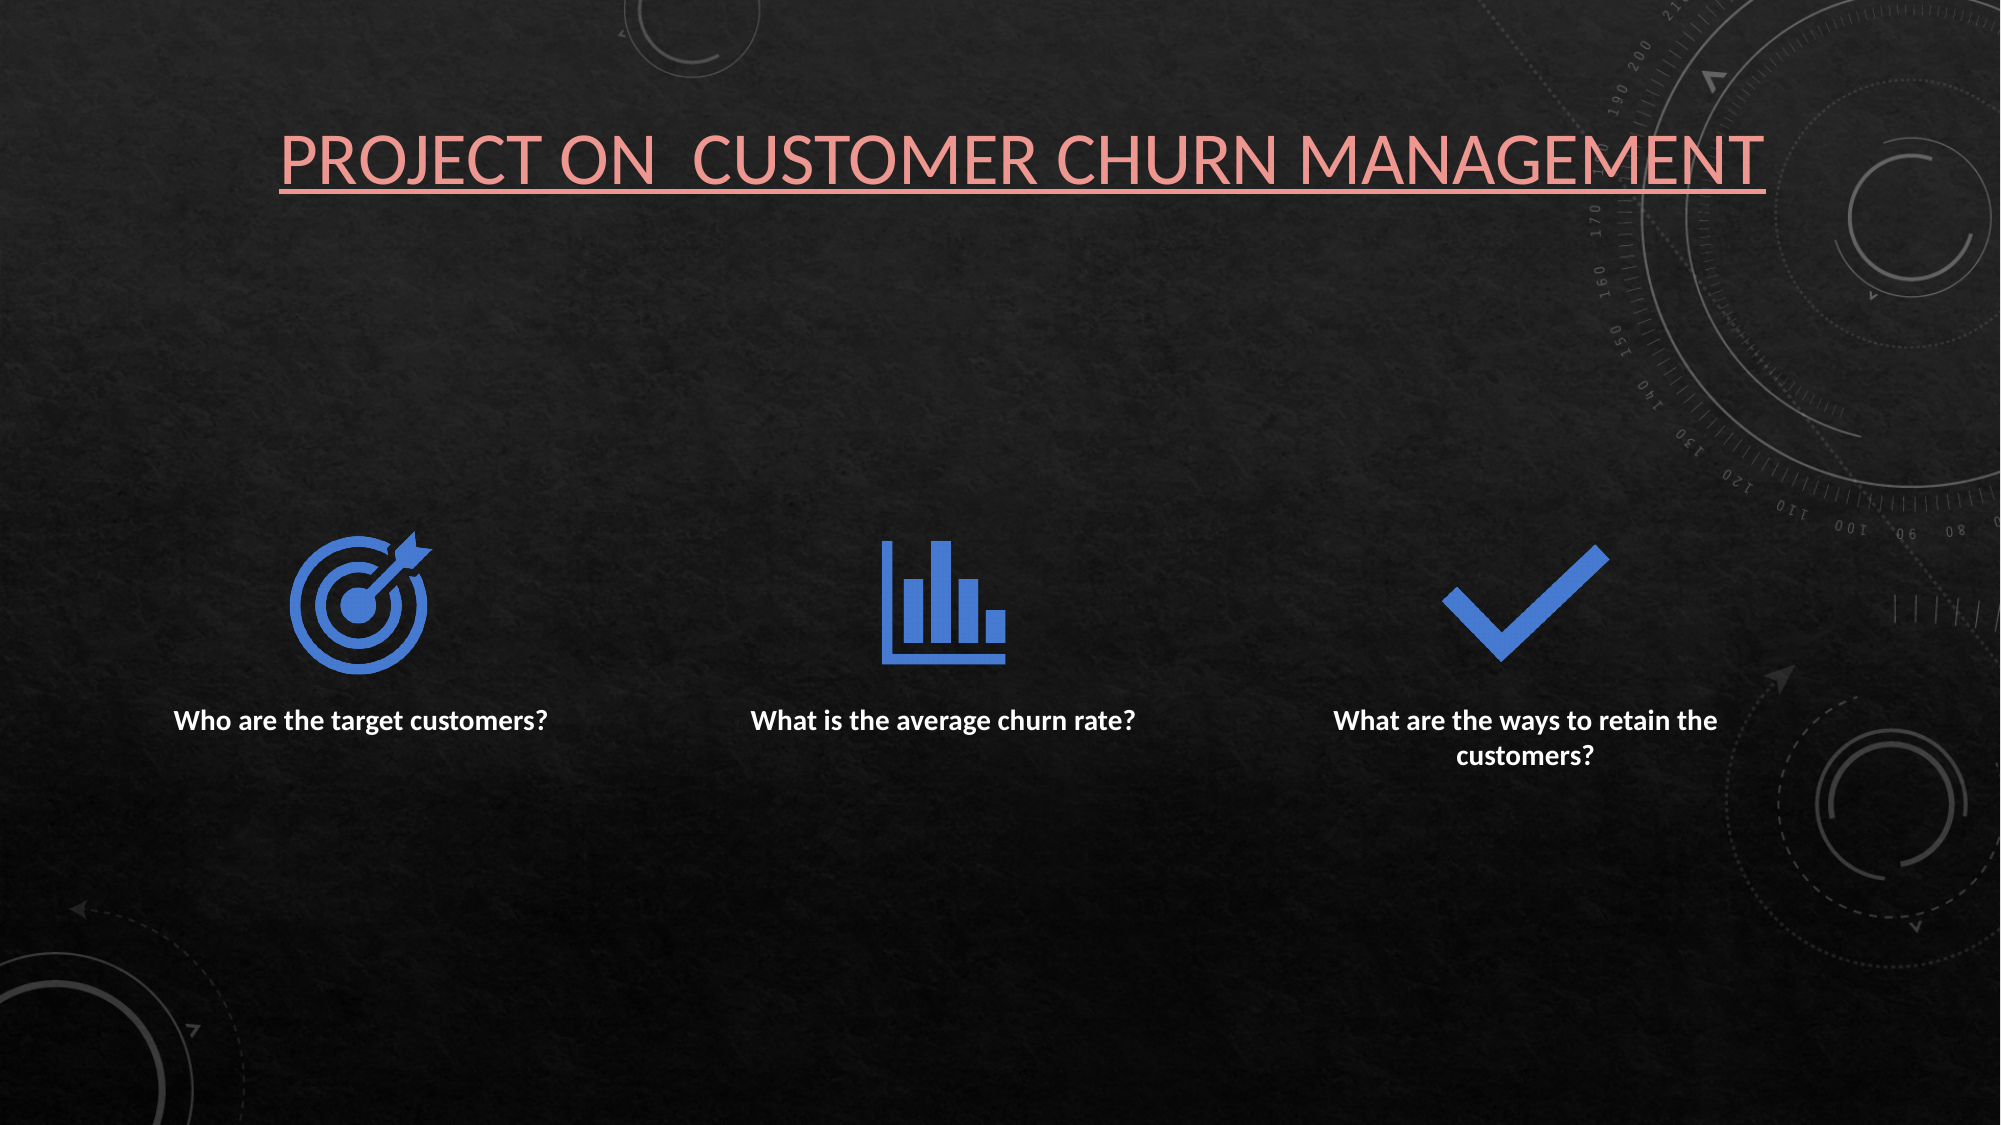

# PROJECT ON  CUSTOMER CHURN MANAGEMENT
Who are the target customers?
What is the average churn rate?
What are the ways to retain the customers?